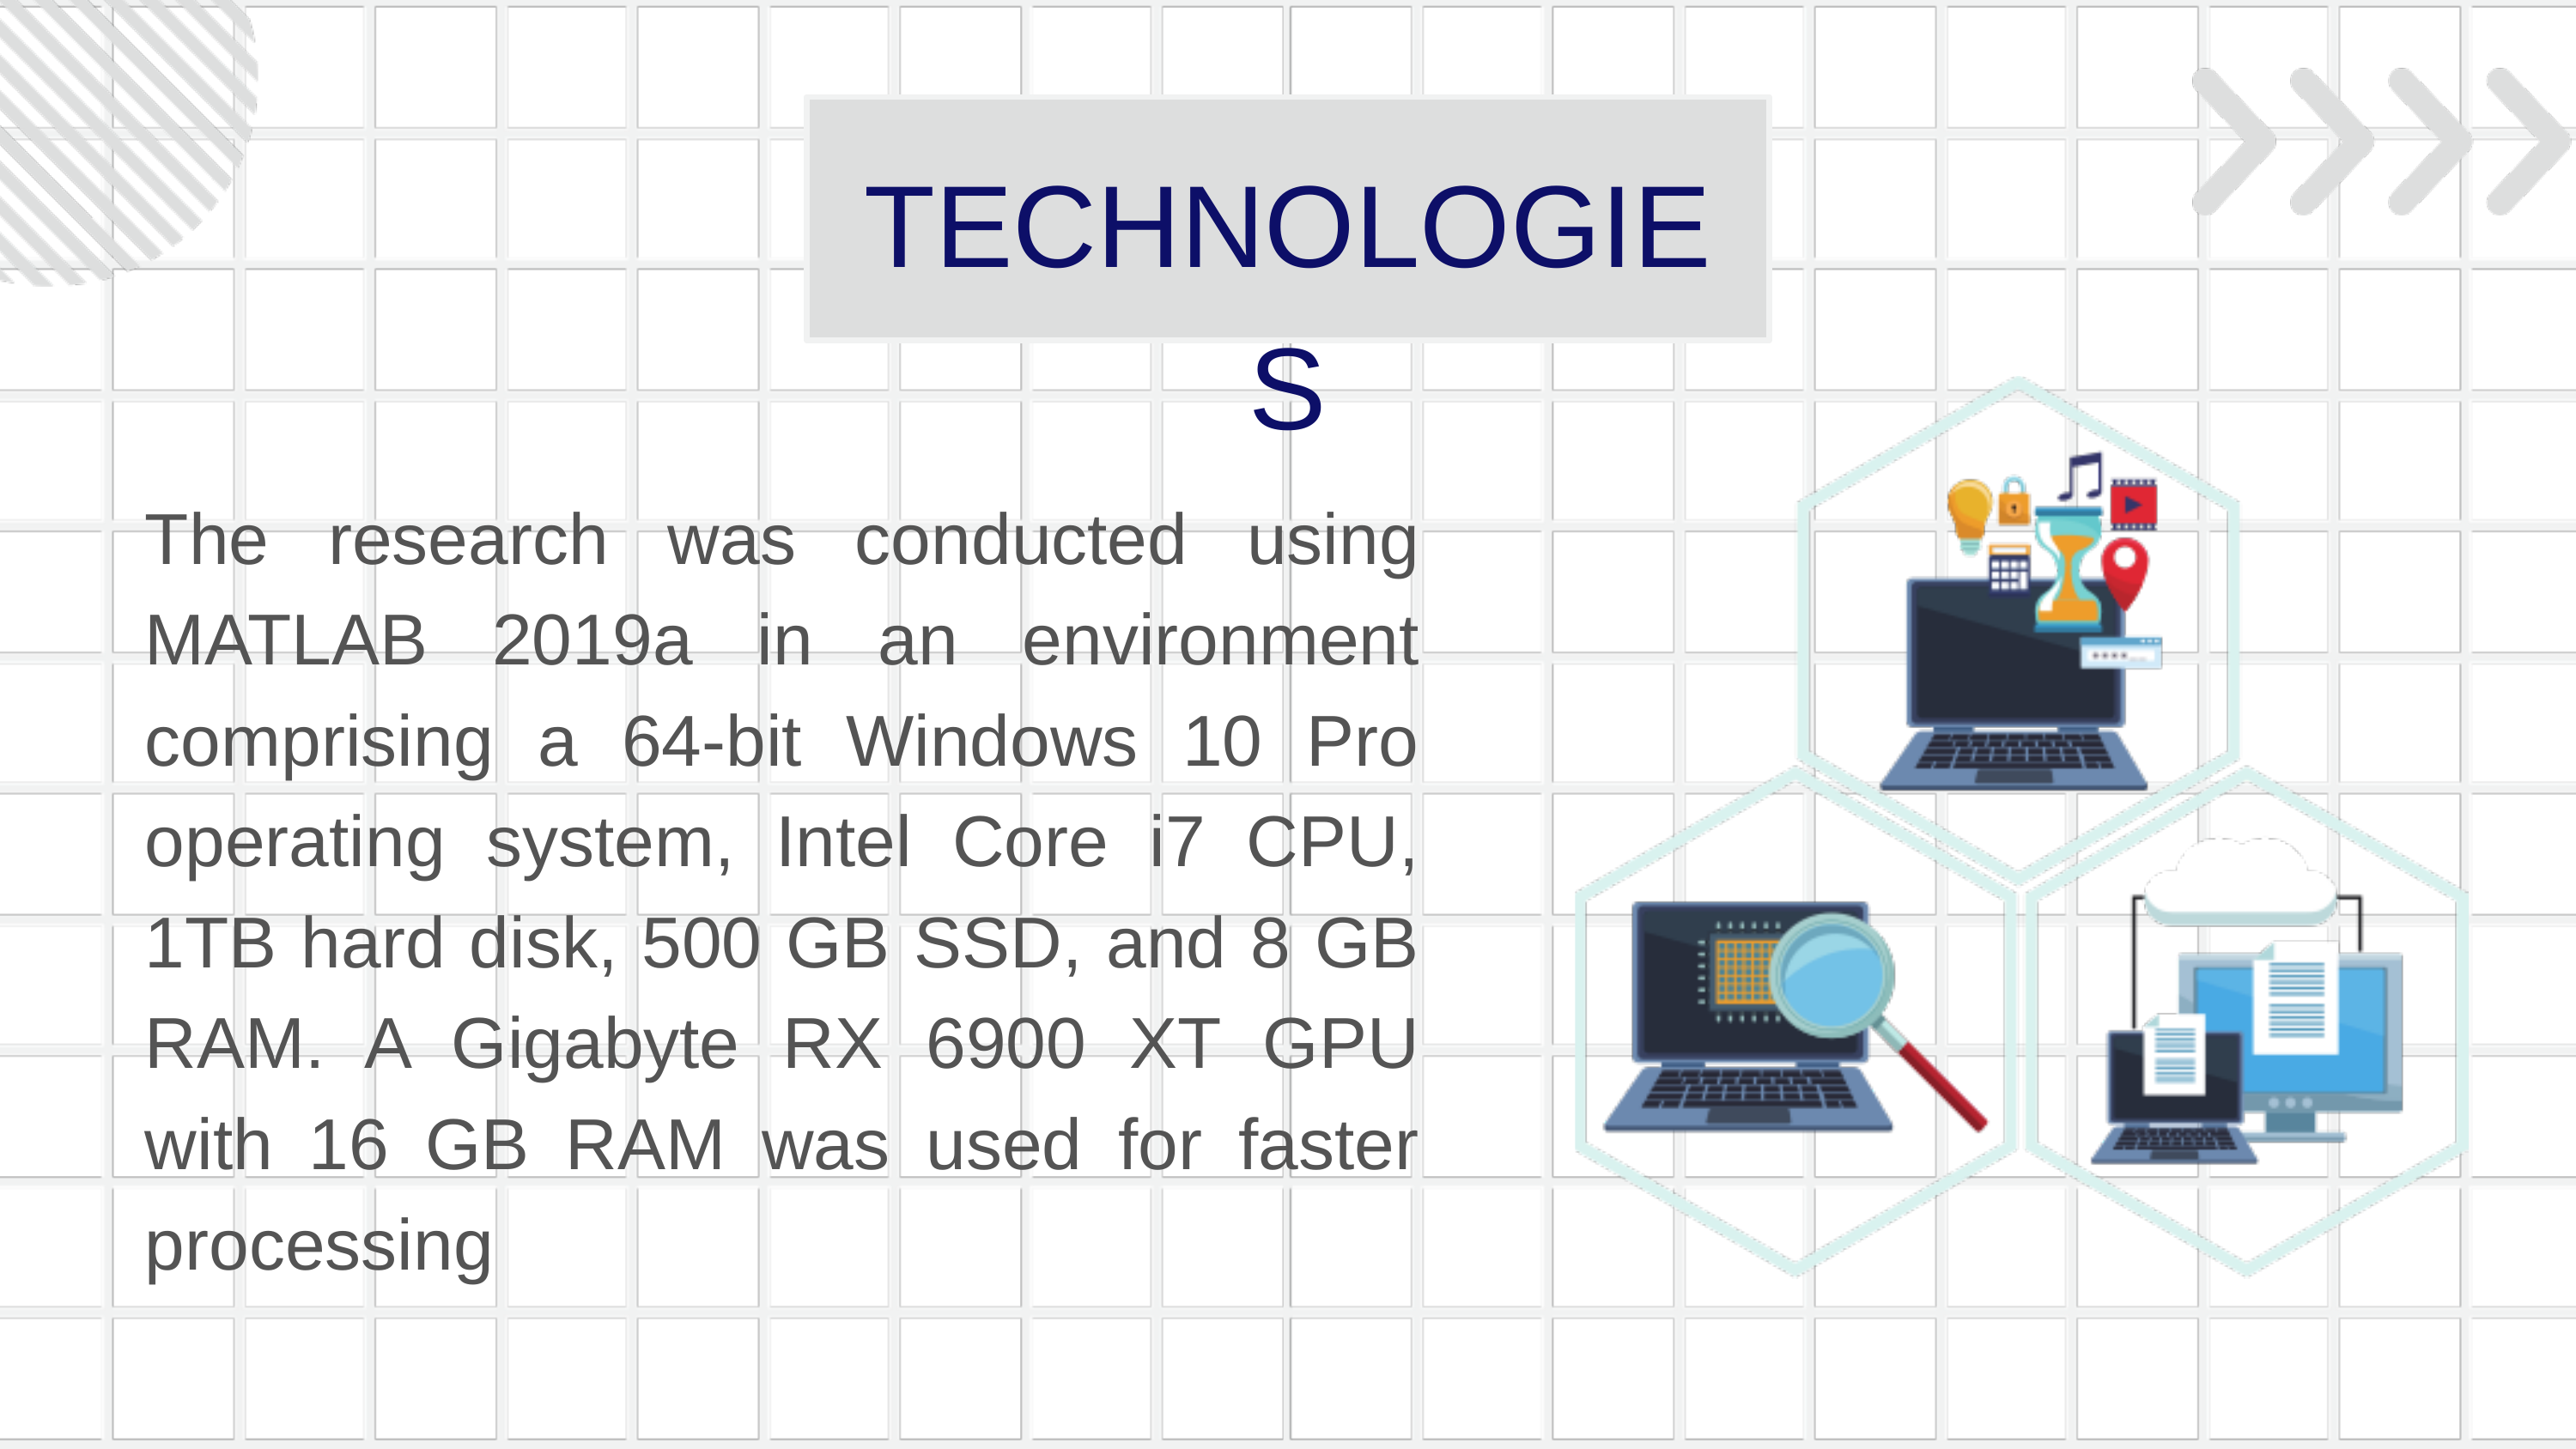

TECHNOLOGIES

The research was conducted using MATLAB 2019a in an environment comprising a 64-bit Windows 10 Pro operating system, Intel Core i7 CPU, 1TB hard disk, 500 GB SSD, and 8 GB RAM. A Gigabyte RX 6900 XT GPU with 16 GB RAM was used for faster processing